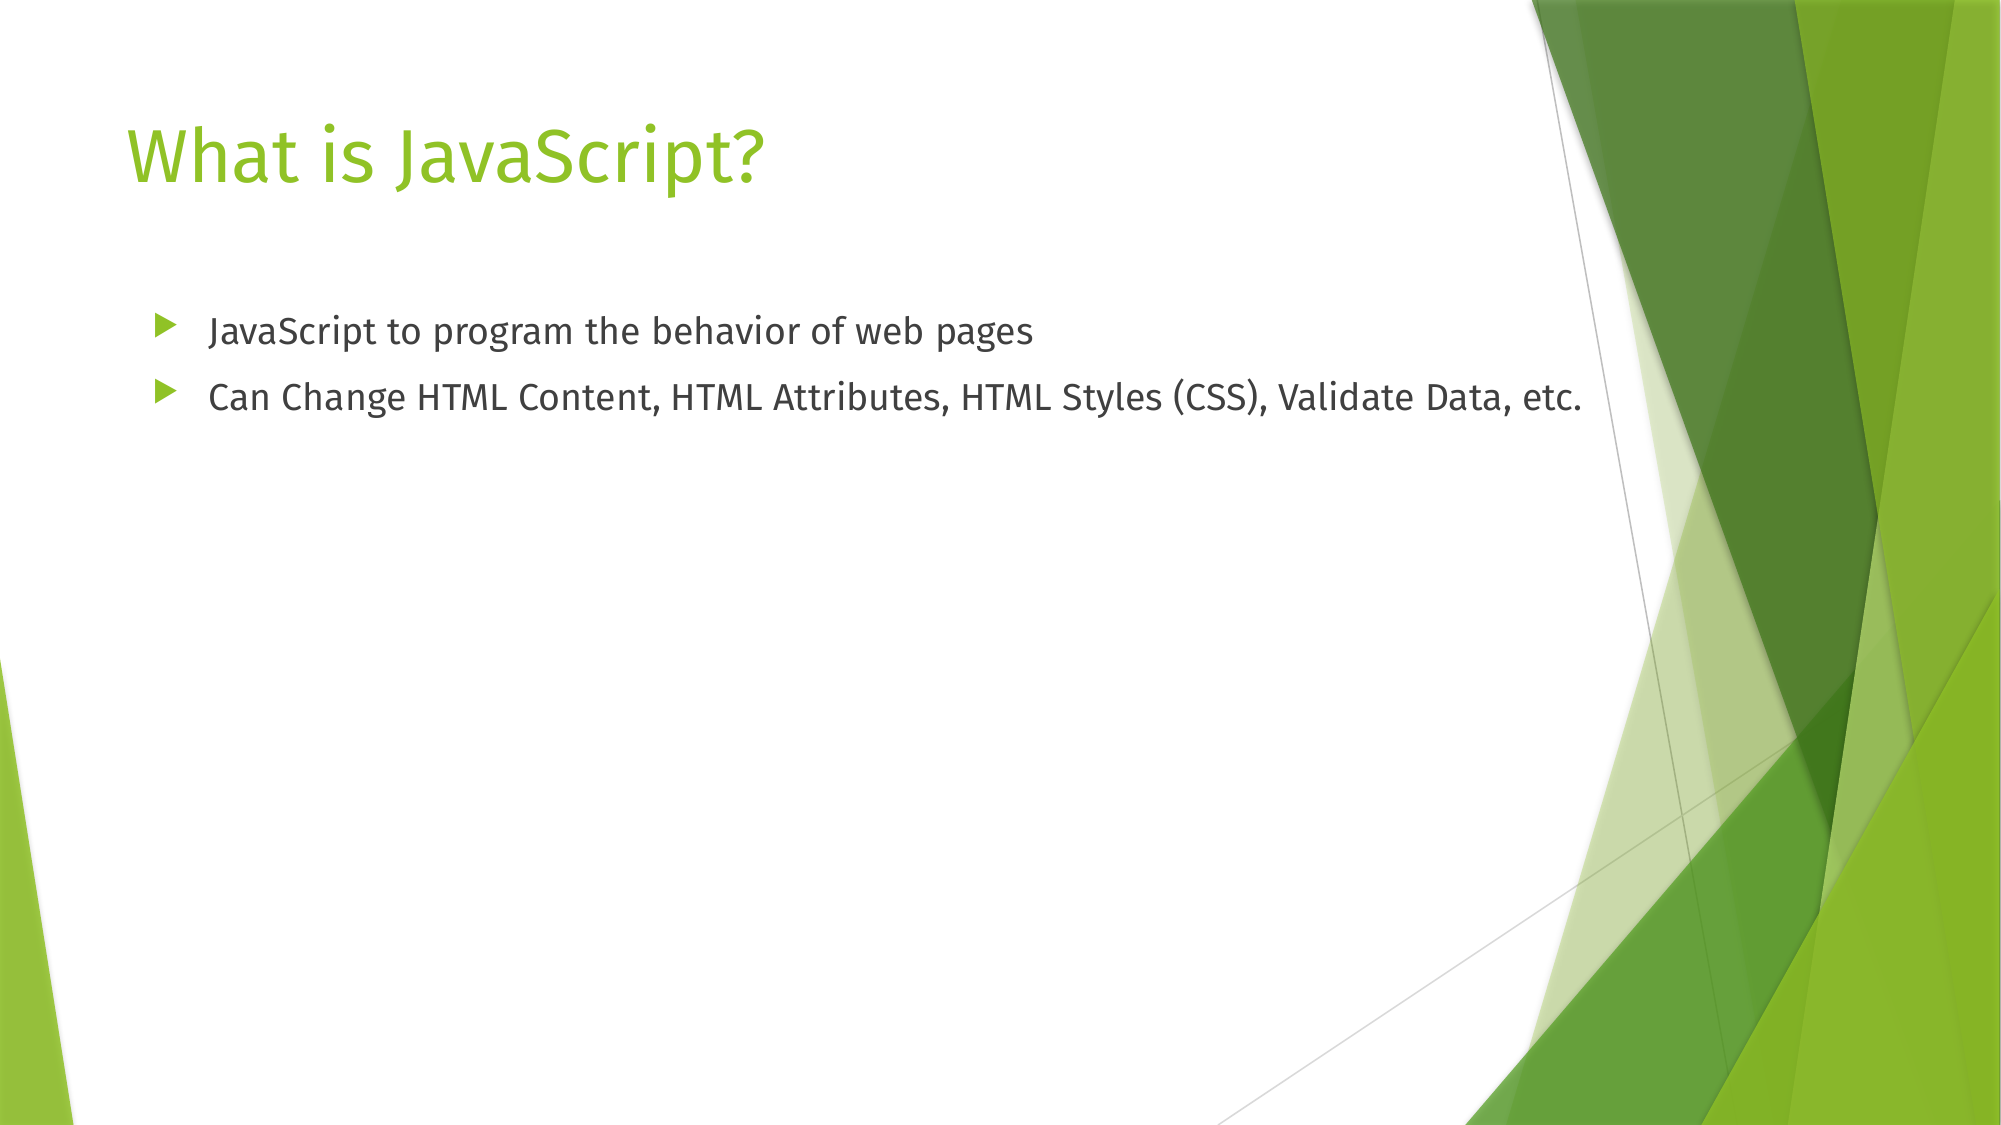

# What is JavaScript?
JavaScript to program the behavior of web pages
Can Change HTML Content, HTML Attributes, HTML Styles (CSS), Validate Data, etc.